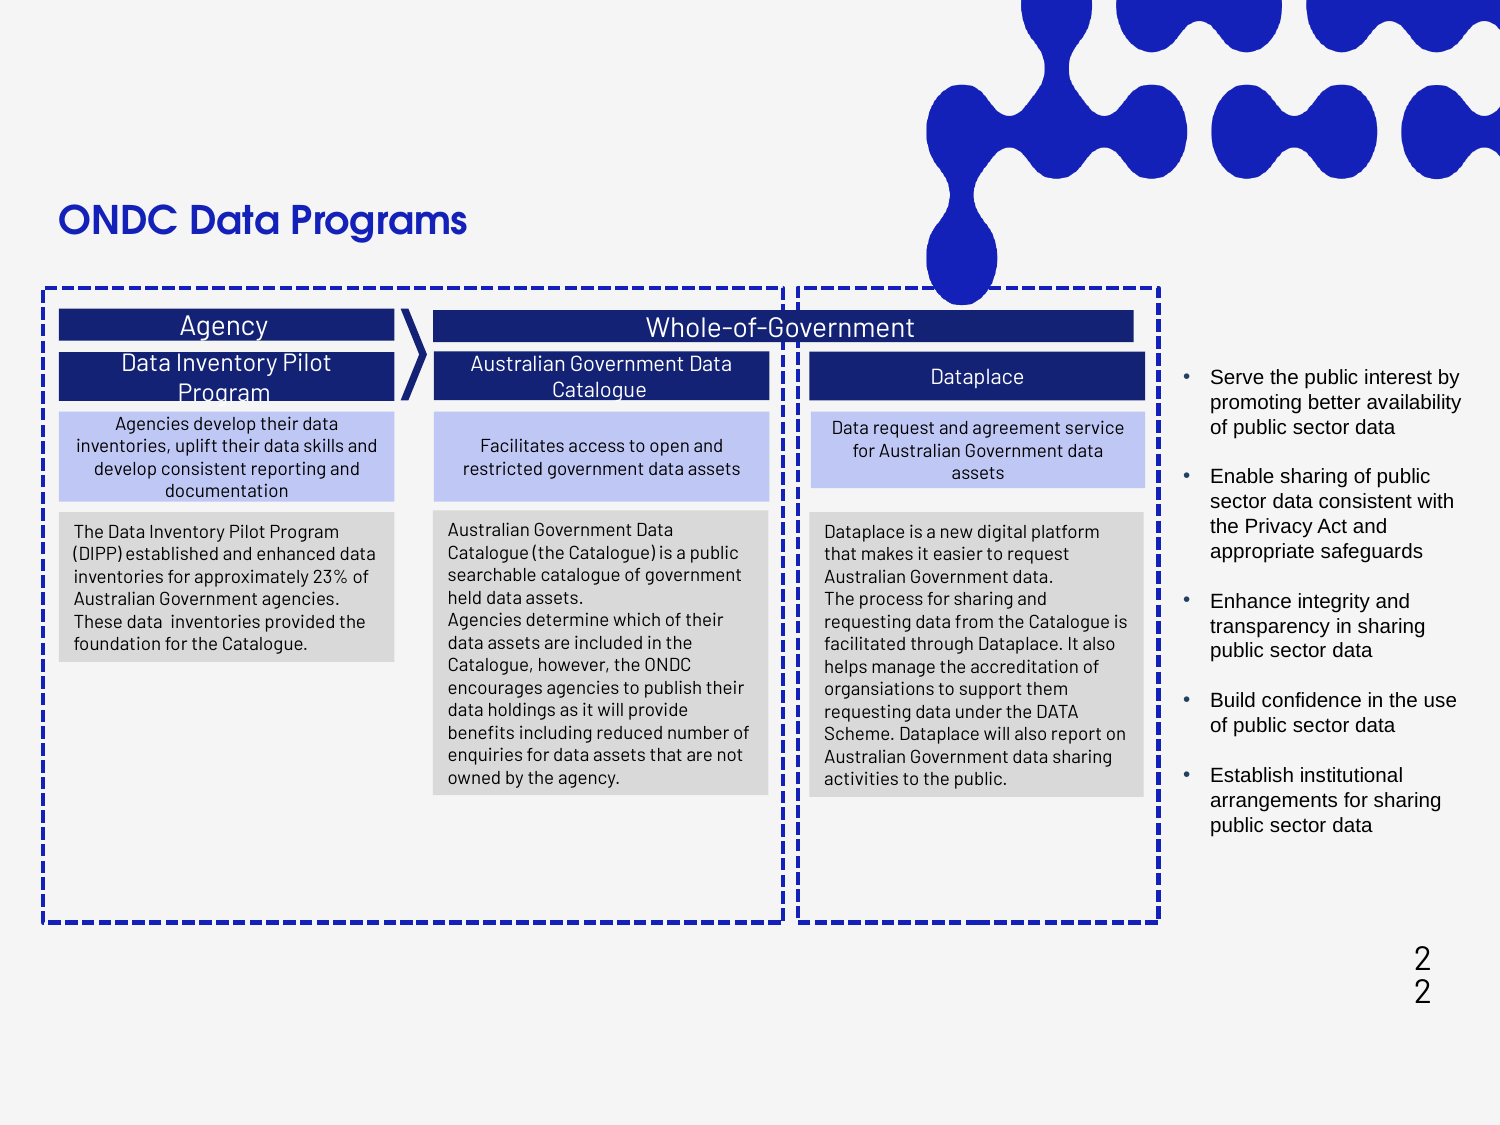

# ONDC Data Programs

Agency

Whole-of-Government
Australian Government Data Catalogue
Dataplace
Data Inventory Pilot Program
Agencies develop their data inventories, uplift their data skills and develop consistent reporting and documentation
Facilitates access to open and restricted government data assets
Data request and agreement service for Australian Government data assets
Australian Government Data Catalogue (the Catalogue) is a public searchable catalogue of government held data assets.
Agencies determine which of their data assets are included in the Catalogue, however, the ONDC encourages agencies to publish their data holdings as it will provide benefits including reduced number of enquiries for data assets that are not owned by the agency.
The Data Inventory Pilot Program (DIPP) established and enhanced data inventories for approximately 23% of Australian Government agencies. These data  inventories provided the foundation for the Catalogue.
Dataplace is a new digital platform that makes it easier to request Australian Government data.
The process for sharing and requesting data from the Catalogue is facilitated through Dataplace. It also helps manage the accreditation of organsiations to support them requesting data under the DATA Scheme. Dataplace will also report on Australian Government data sharing activities to the public.
Serve the public interest by promoting better availability of public sector data

Enable sharing of public sector data consistent with the Privacy Act and appropriate safeguards

Enhance integrity and transparency in sharing  public sector data

Build confidence in the use of public sector data

Establish institutional arrangements for sharing public sector data
22